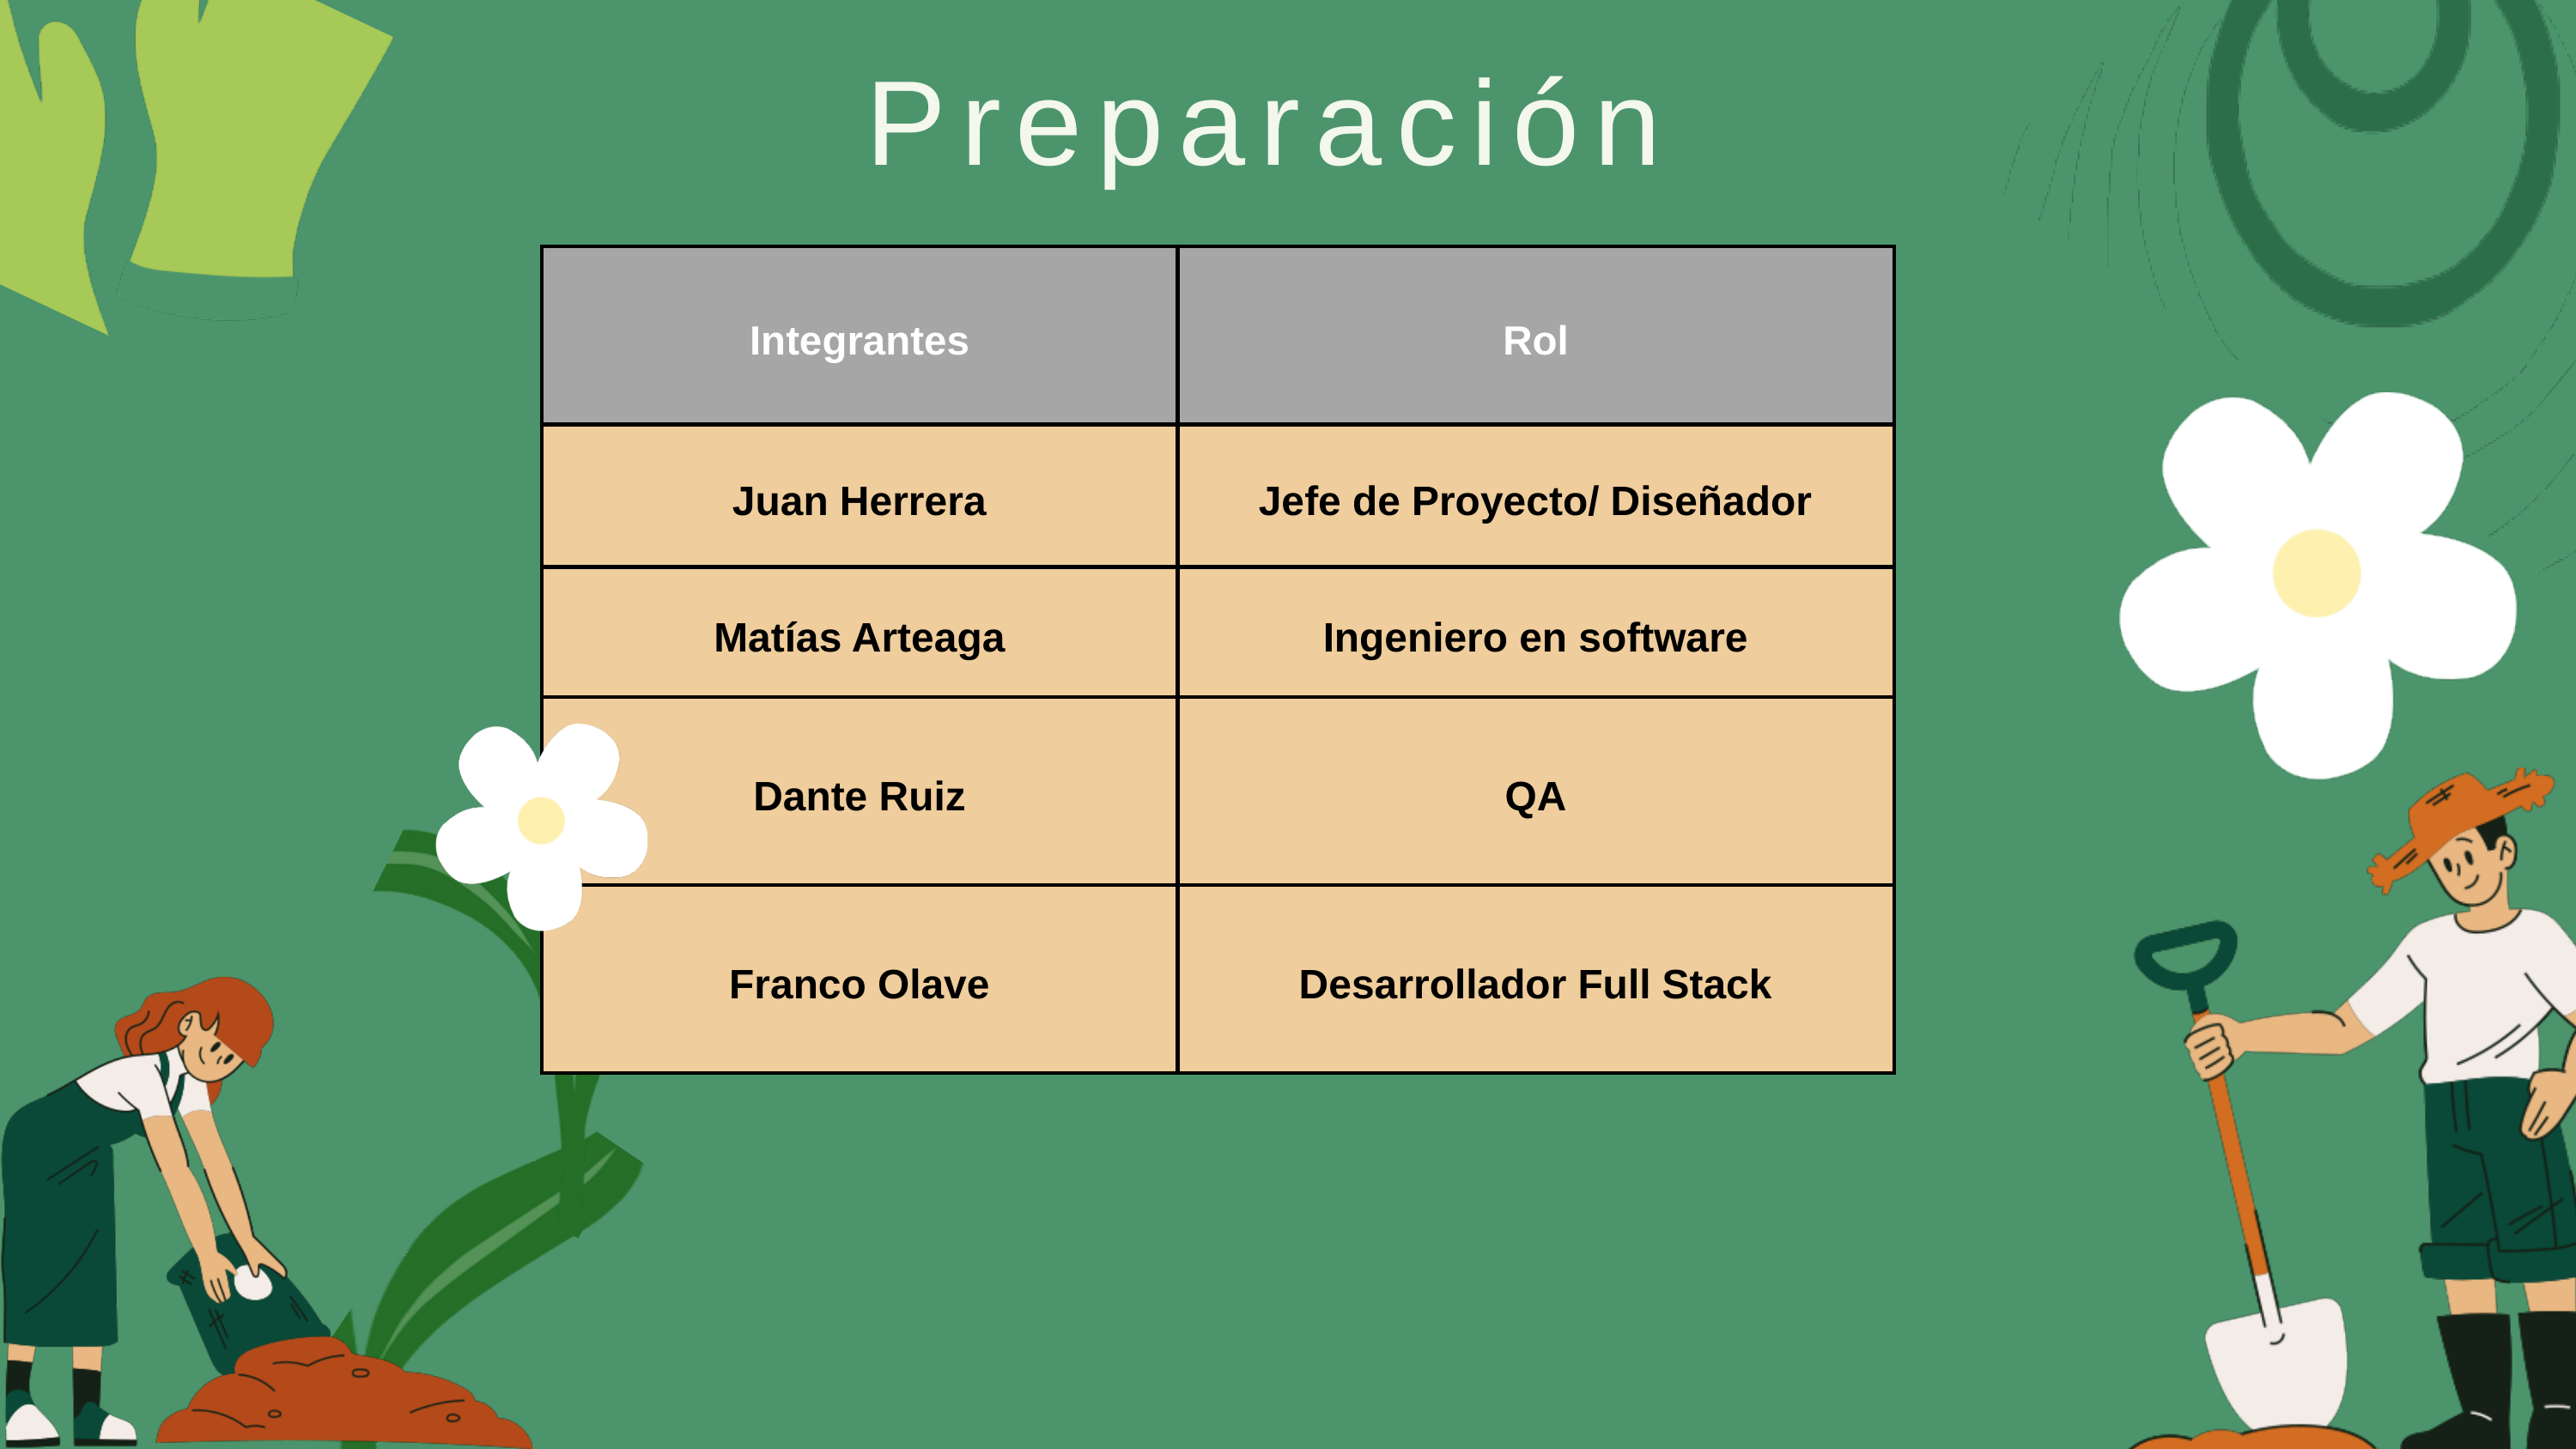

Preparación
| Integrantes | Rol |
| --- | --- |
| Juan Herrera | Jefe de Proyecto/ Diseñador |
| Matías Arteaga | Ingeniero en software |
| Dante Ruiz | QA |
| Franco Olave | Desarrollador Full Stack |